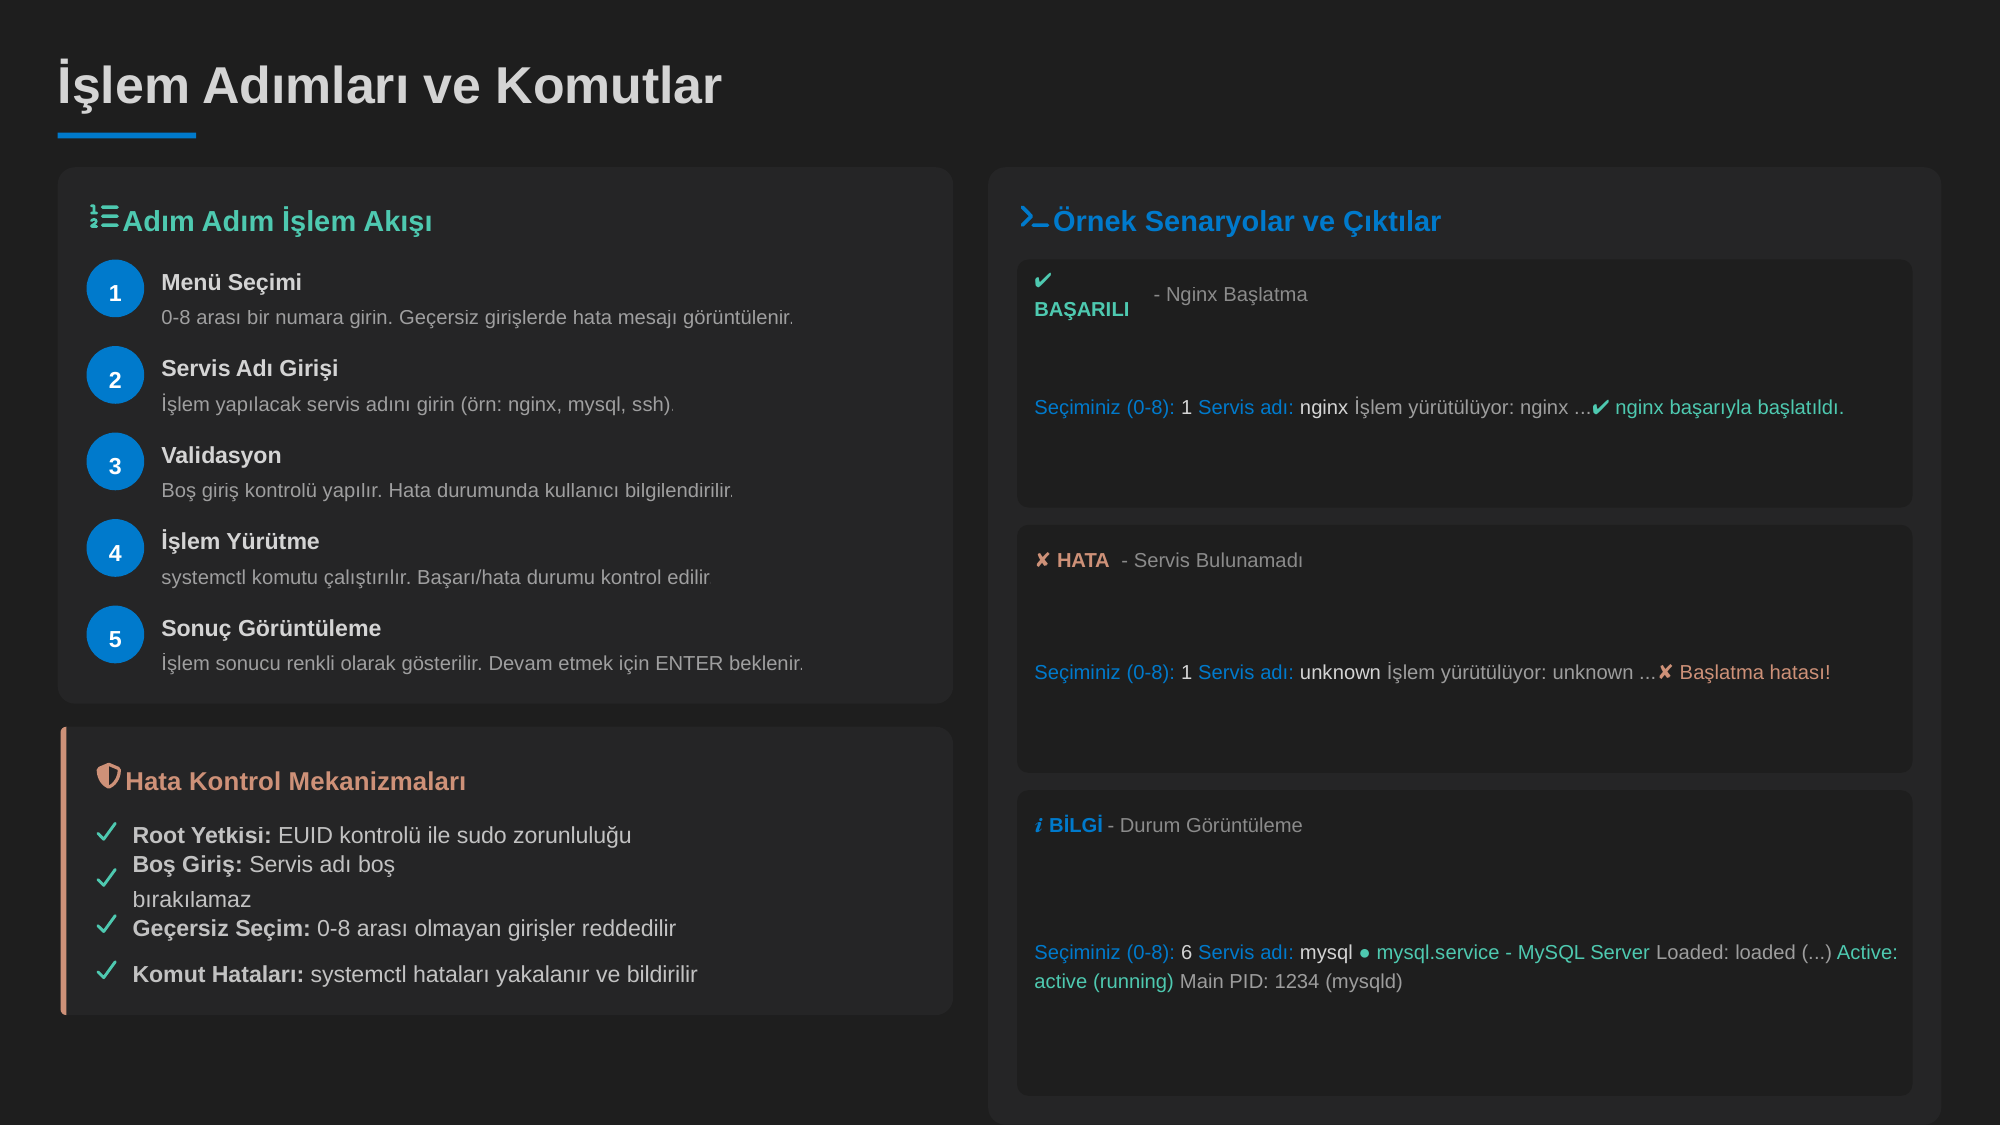

İşlem Adımları ve Komutlar

Adım Adım İşlem Akışı
Örnek Senaryolar ve Çıktılar

1

Menü Seçimi

✔ BAŞARILI
- Nginx Başlatma
0-8 arası bir numara girin. Geçersiz girişlerde hata mesajı görüntülenir.
Seçiminiz (0-8): 1 Servis adı: nginx İşlem yürütülüyor: nginx ...✔ nginx başarıyla başlatıldı.
2

Servis Adı Girişi
İşlem yapılacak servis adını girin (örn: nginx, mysql, ssh).
3

Validasyon
Boş giriş kontrolü yapılır. Hata durumunda kullanıcı bilgilendirilir.
4

İşlem Yürütme

✘ HATA
- Servis Bulunamadı
systemctl komutu çalıştırılır. Başarı/hata durumu kontrol edilir.
Seçiminiz (0-8): 1 Servis adı: unknown İşlem yürütülüyor: unknown ...✘ Başlatma hatası!
5

Sonuç Görüntüleme
İşlem sonucu renkli olarak gösterilir. Devam etmek için ENTER beklenir.

Hata Kontrol Mekanizmaları

ℹ BİLGİ
- Durum Görüntüleme
Root Yetkisi: EUID kontrolü ile sudo zorunluluğu

Seçiminiz (0-8): 6 Servis adı: mysql ● mysql.service - MySQL Server Loaded: loaded (...) Active: active (running) Main PID: 1234 (mysqld)
Boş Giriş: Servis adı boş bırakılamaz

Geçersiz Seçim: 0-8 arası olmayan girişler reddedilir

Komut Hataları: systemctl hataları yakalanır ve bildirilir